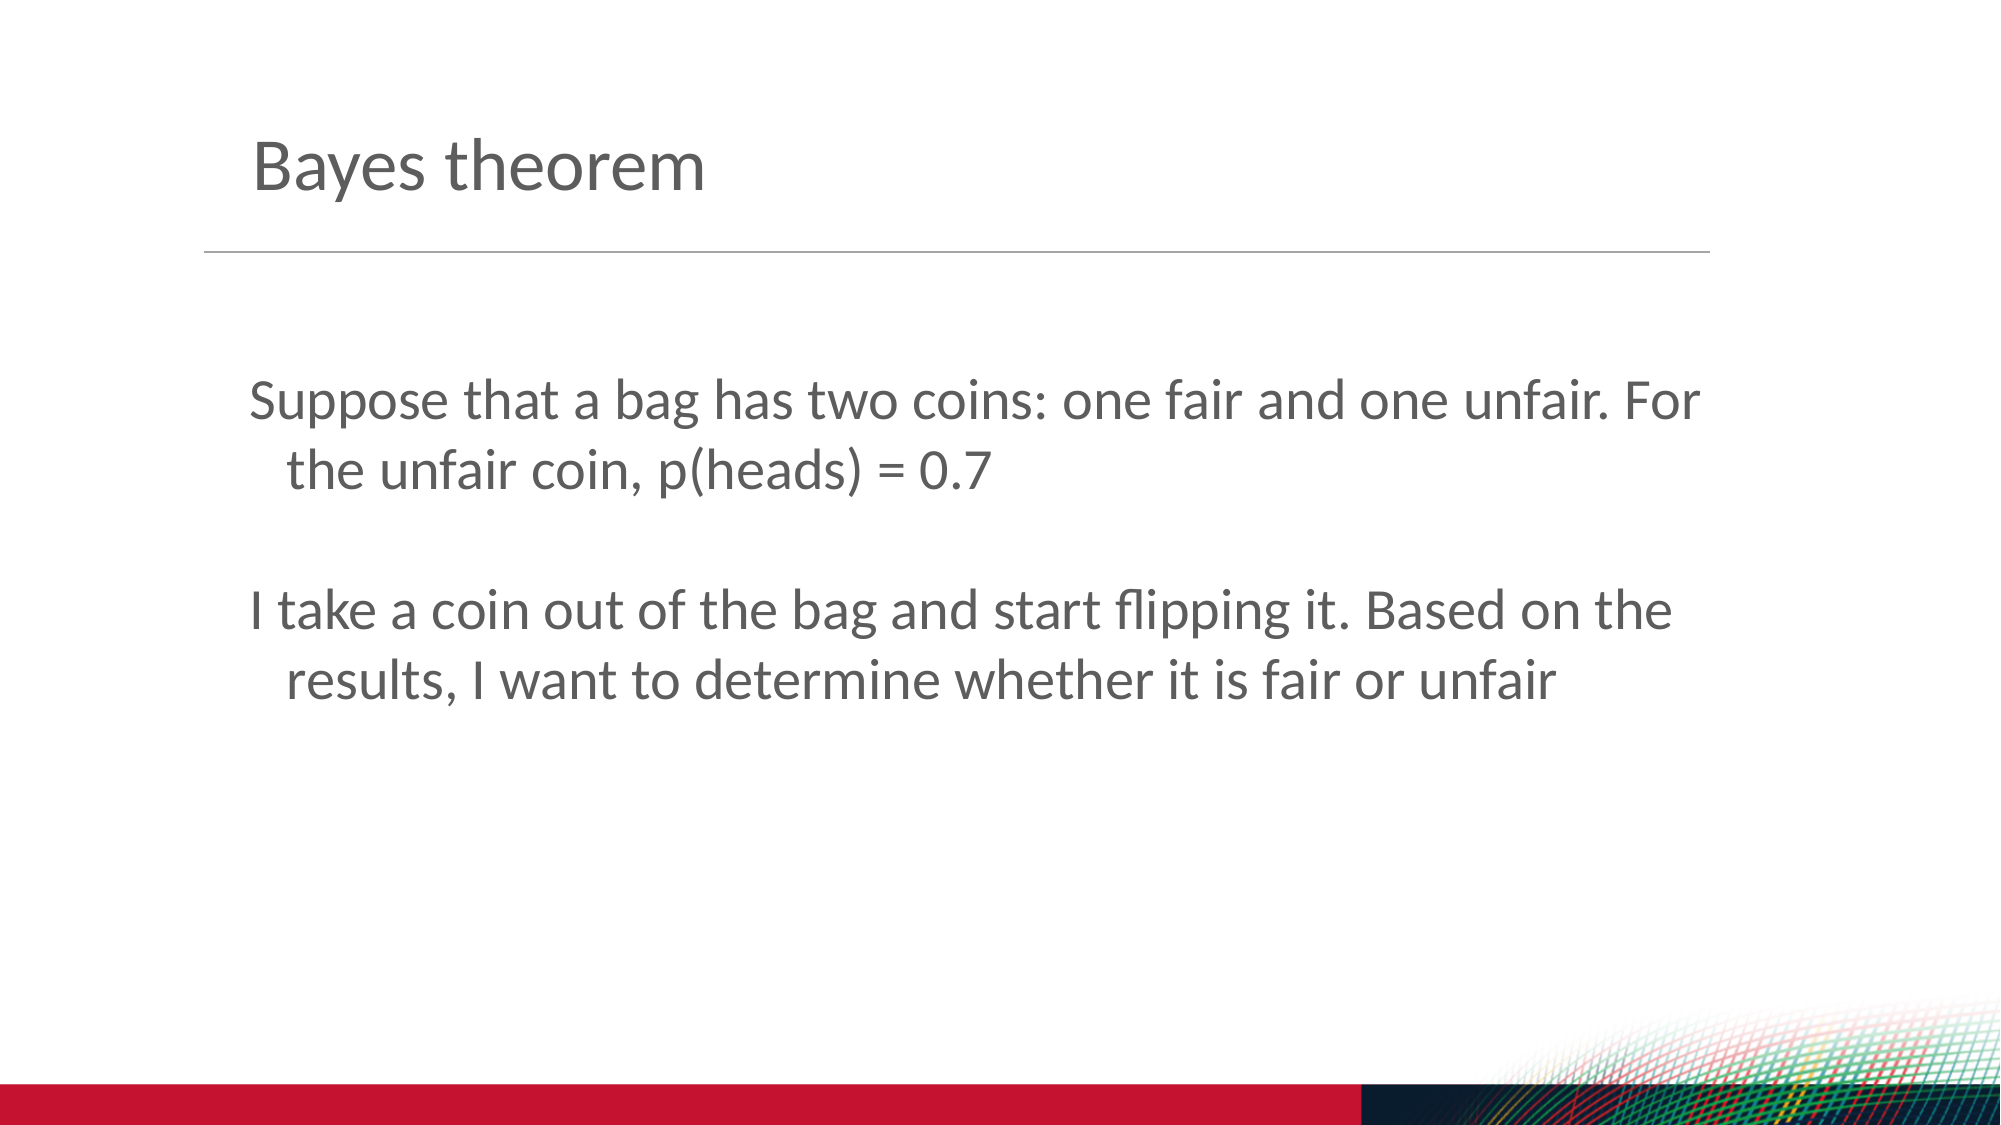

Bayes theorem

Suppose that a bag has two coins: one fair and one unfair. For the unfair coin, p(heads) = 0.7

I take a coin out of the bag and start flipping it. Based on the results, I want to determine whether it is fair or unfair